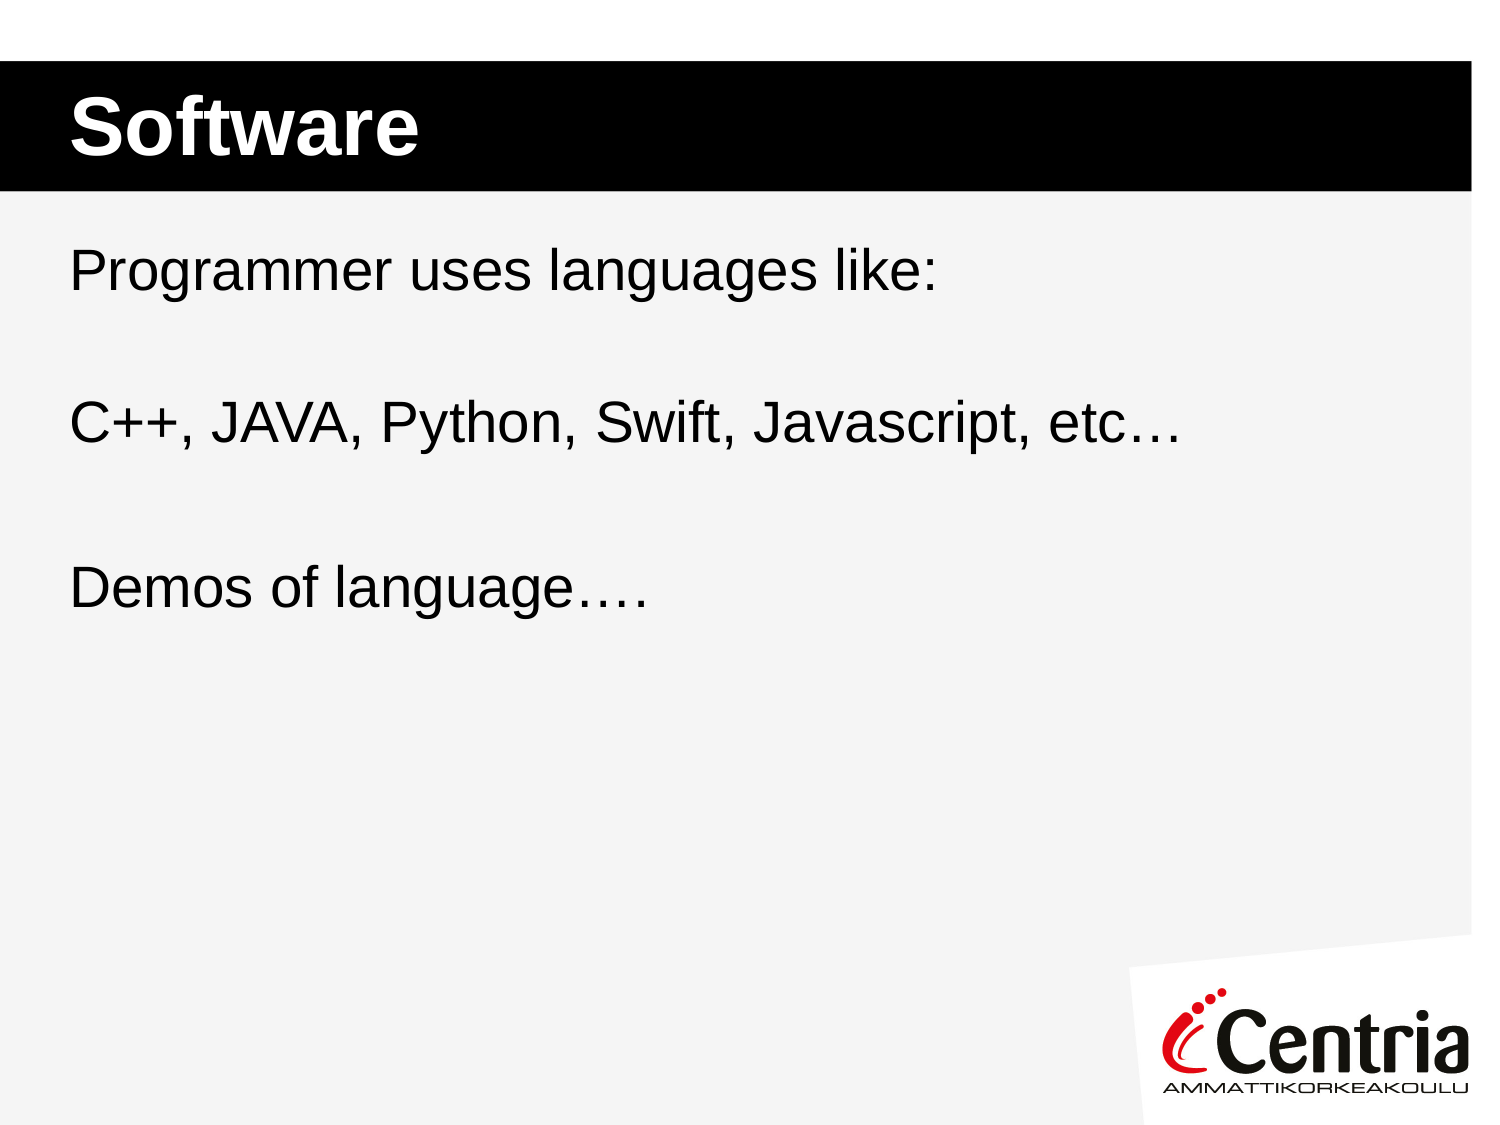

# Software
Programmer uses languages like:
C++, JAVA, Python, Swift, Javascript, etc…

Demos of language….